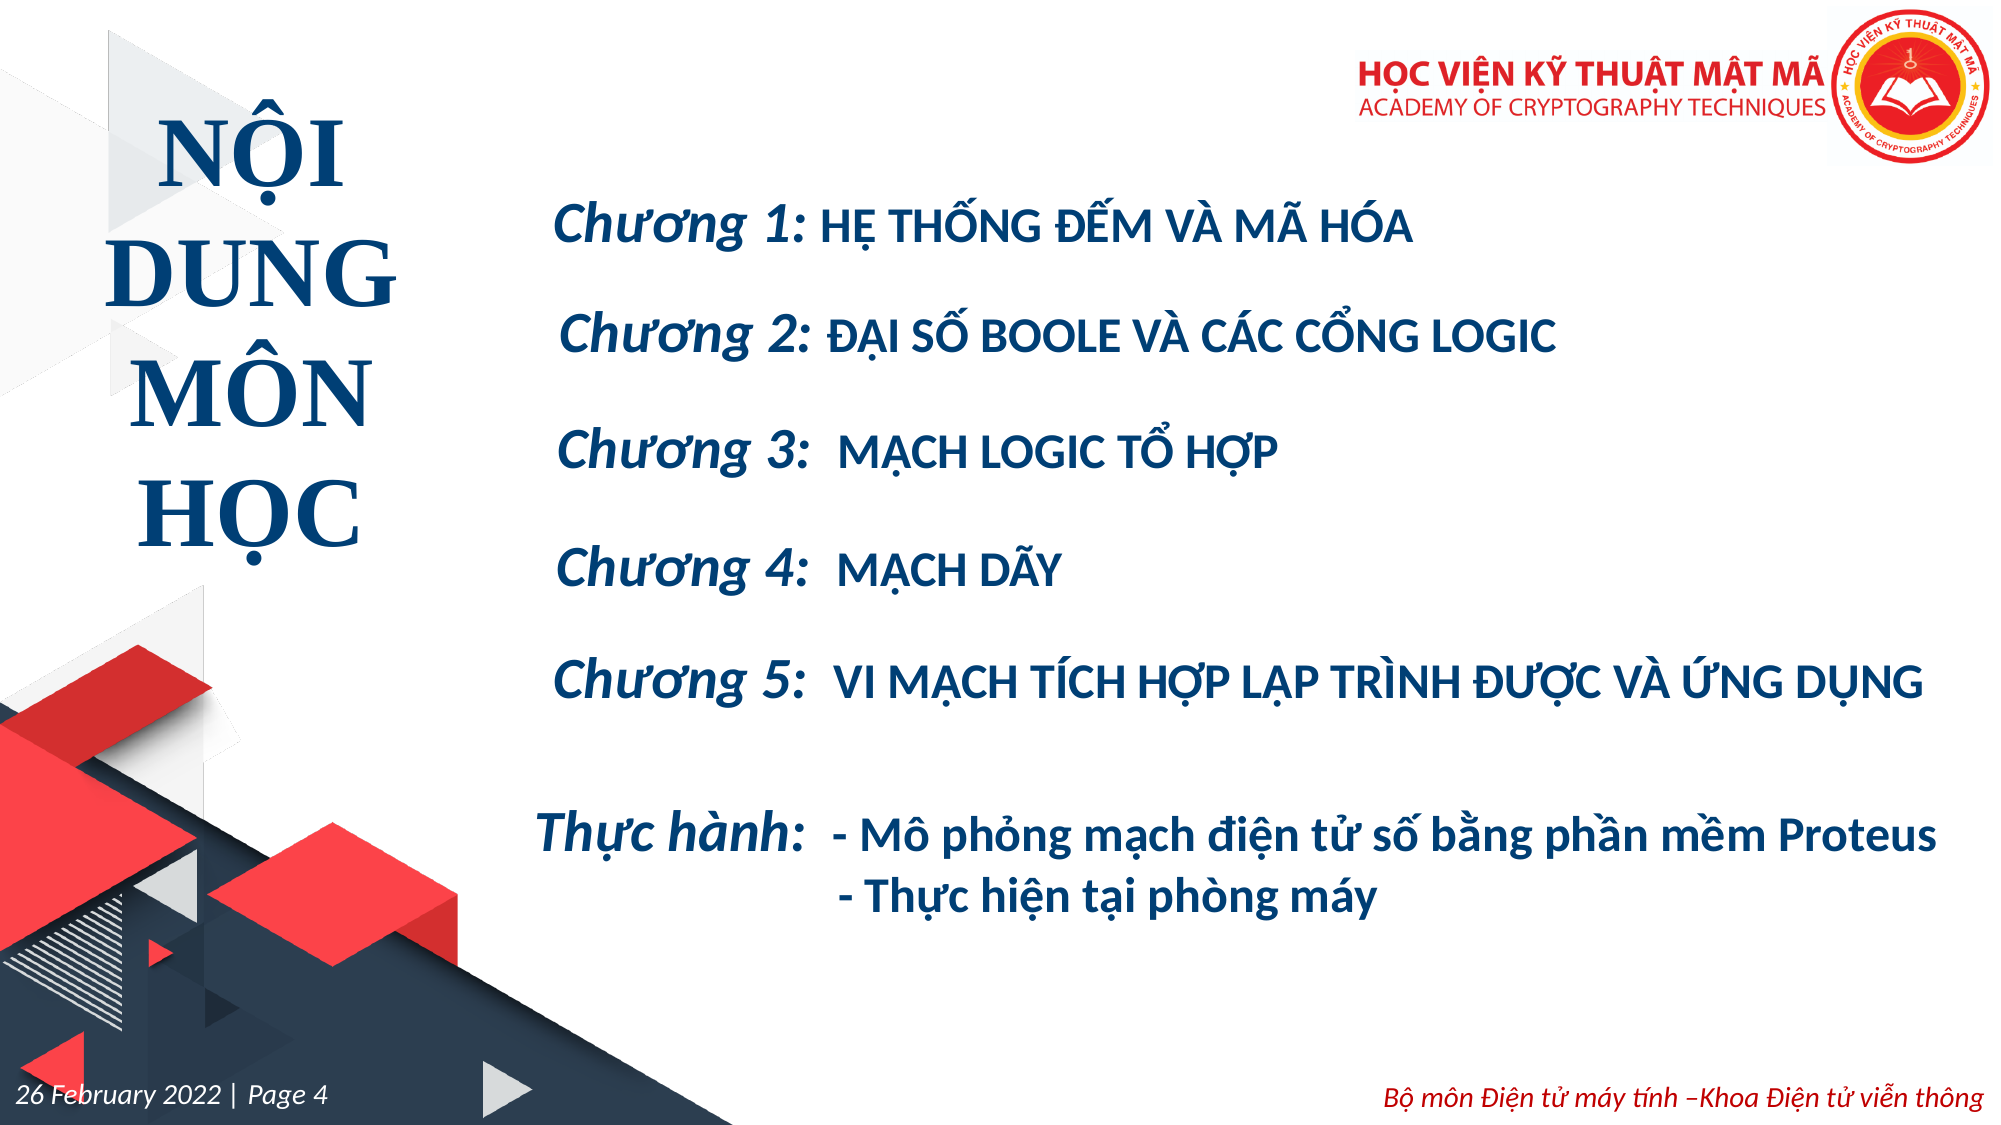

NỘI DUNG MÔN HỌC
Chương 1: HỆ THỐNG ĐẾM VÀ MÃ HÓA
Chương 2: ĐẠI SỐ BOOLE VÀ CÁC CỔNG LOGIC
Chương 3:  MẠCH LOGIC TỔ HỢP
Chương 4:  MẠCH DÃY
Chương 5:  VI MẠCH TÍCH HỢP LẬP TRÌNH ĐƯỢC VÀ ỨNG DỤNG
Thực hành:  - Mô phỏng mạch điện tử số bằng phần mềm Proteus
                           - Thực hiện tại phòng máy